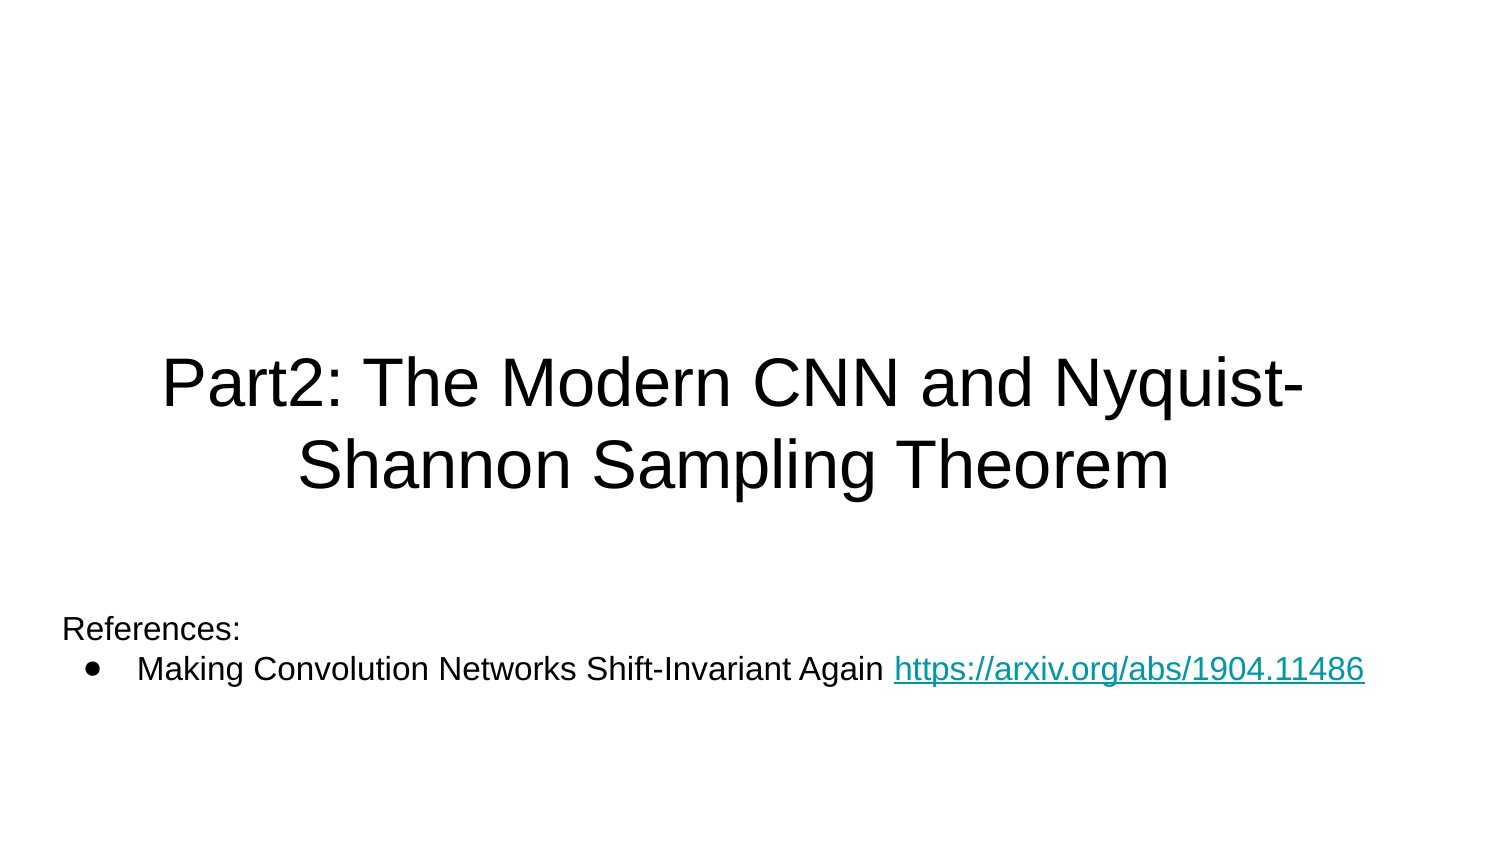

# Part2: The Modern CNN and Nyquist-Shannon Sampling Theorem
References:
Making Convolution Networks Shift-Invariant Again https://arxiv.org/abs/1904.11486